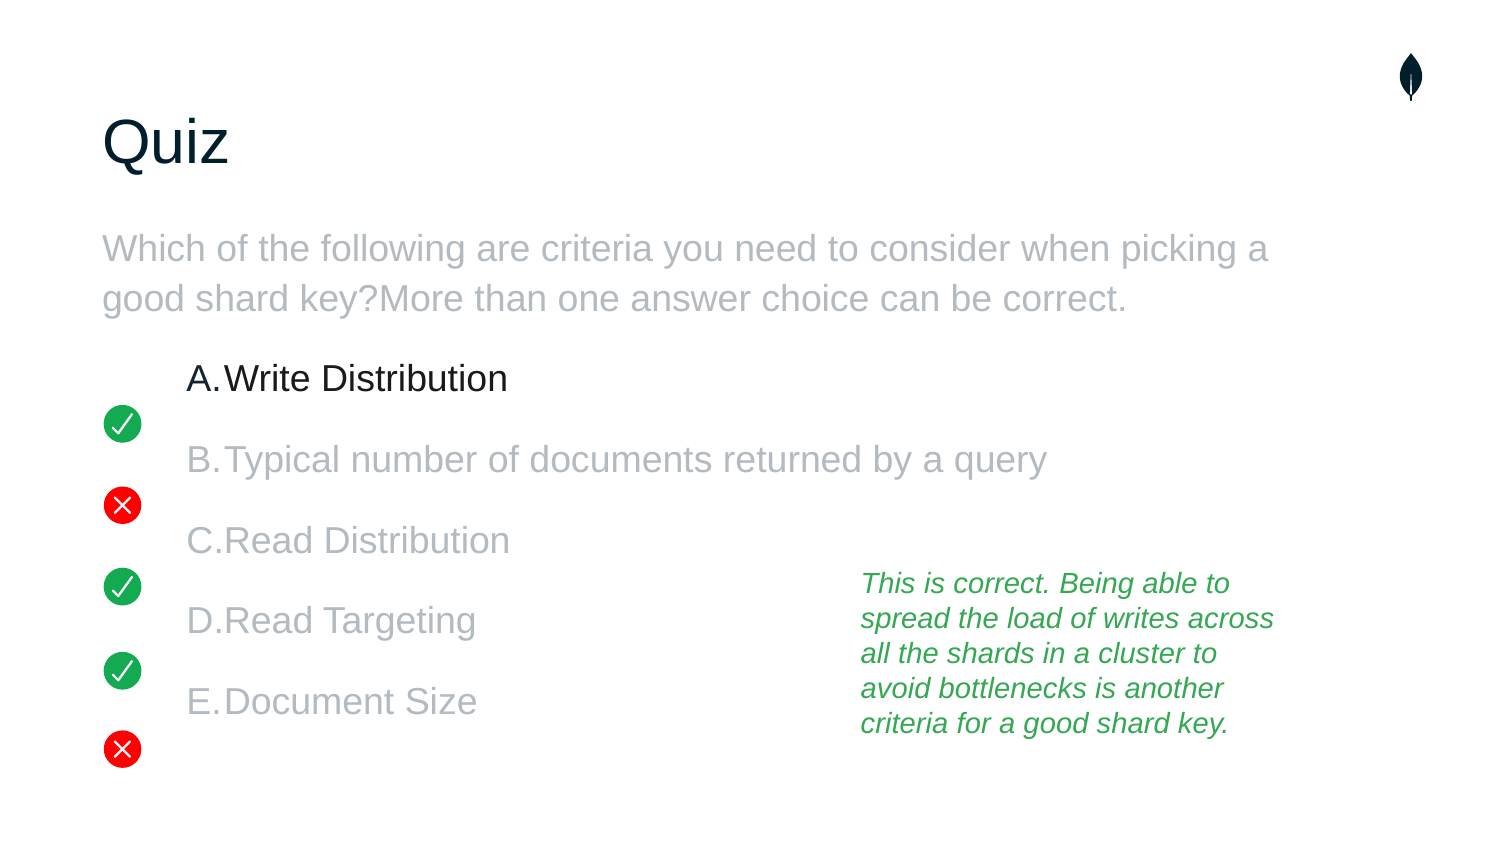

# Quiz
Which of the following are criteria you need to consider when picking a good shard key?More than one answer choice can be correct.
Write Distribution
Typical number of documents returned by a query
Read Distribution
Read Targeting
Document Size

This is correct. Being able to spread the load of writes across all the shards in a cluster to avoid bottlenecks is another criteria for a good shard key.